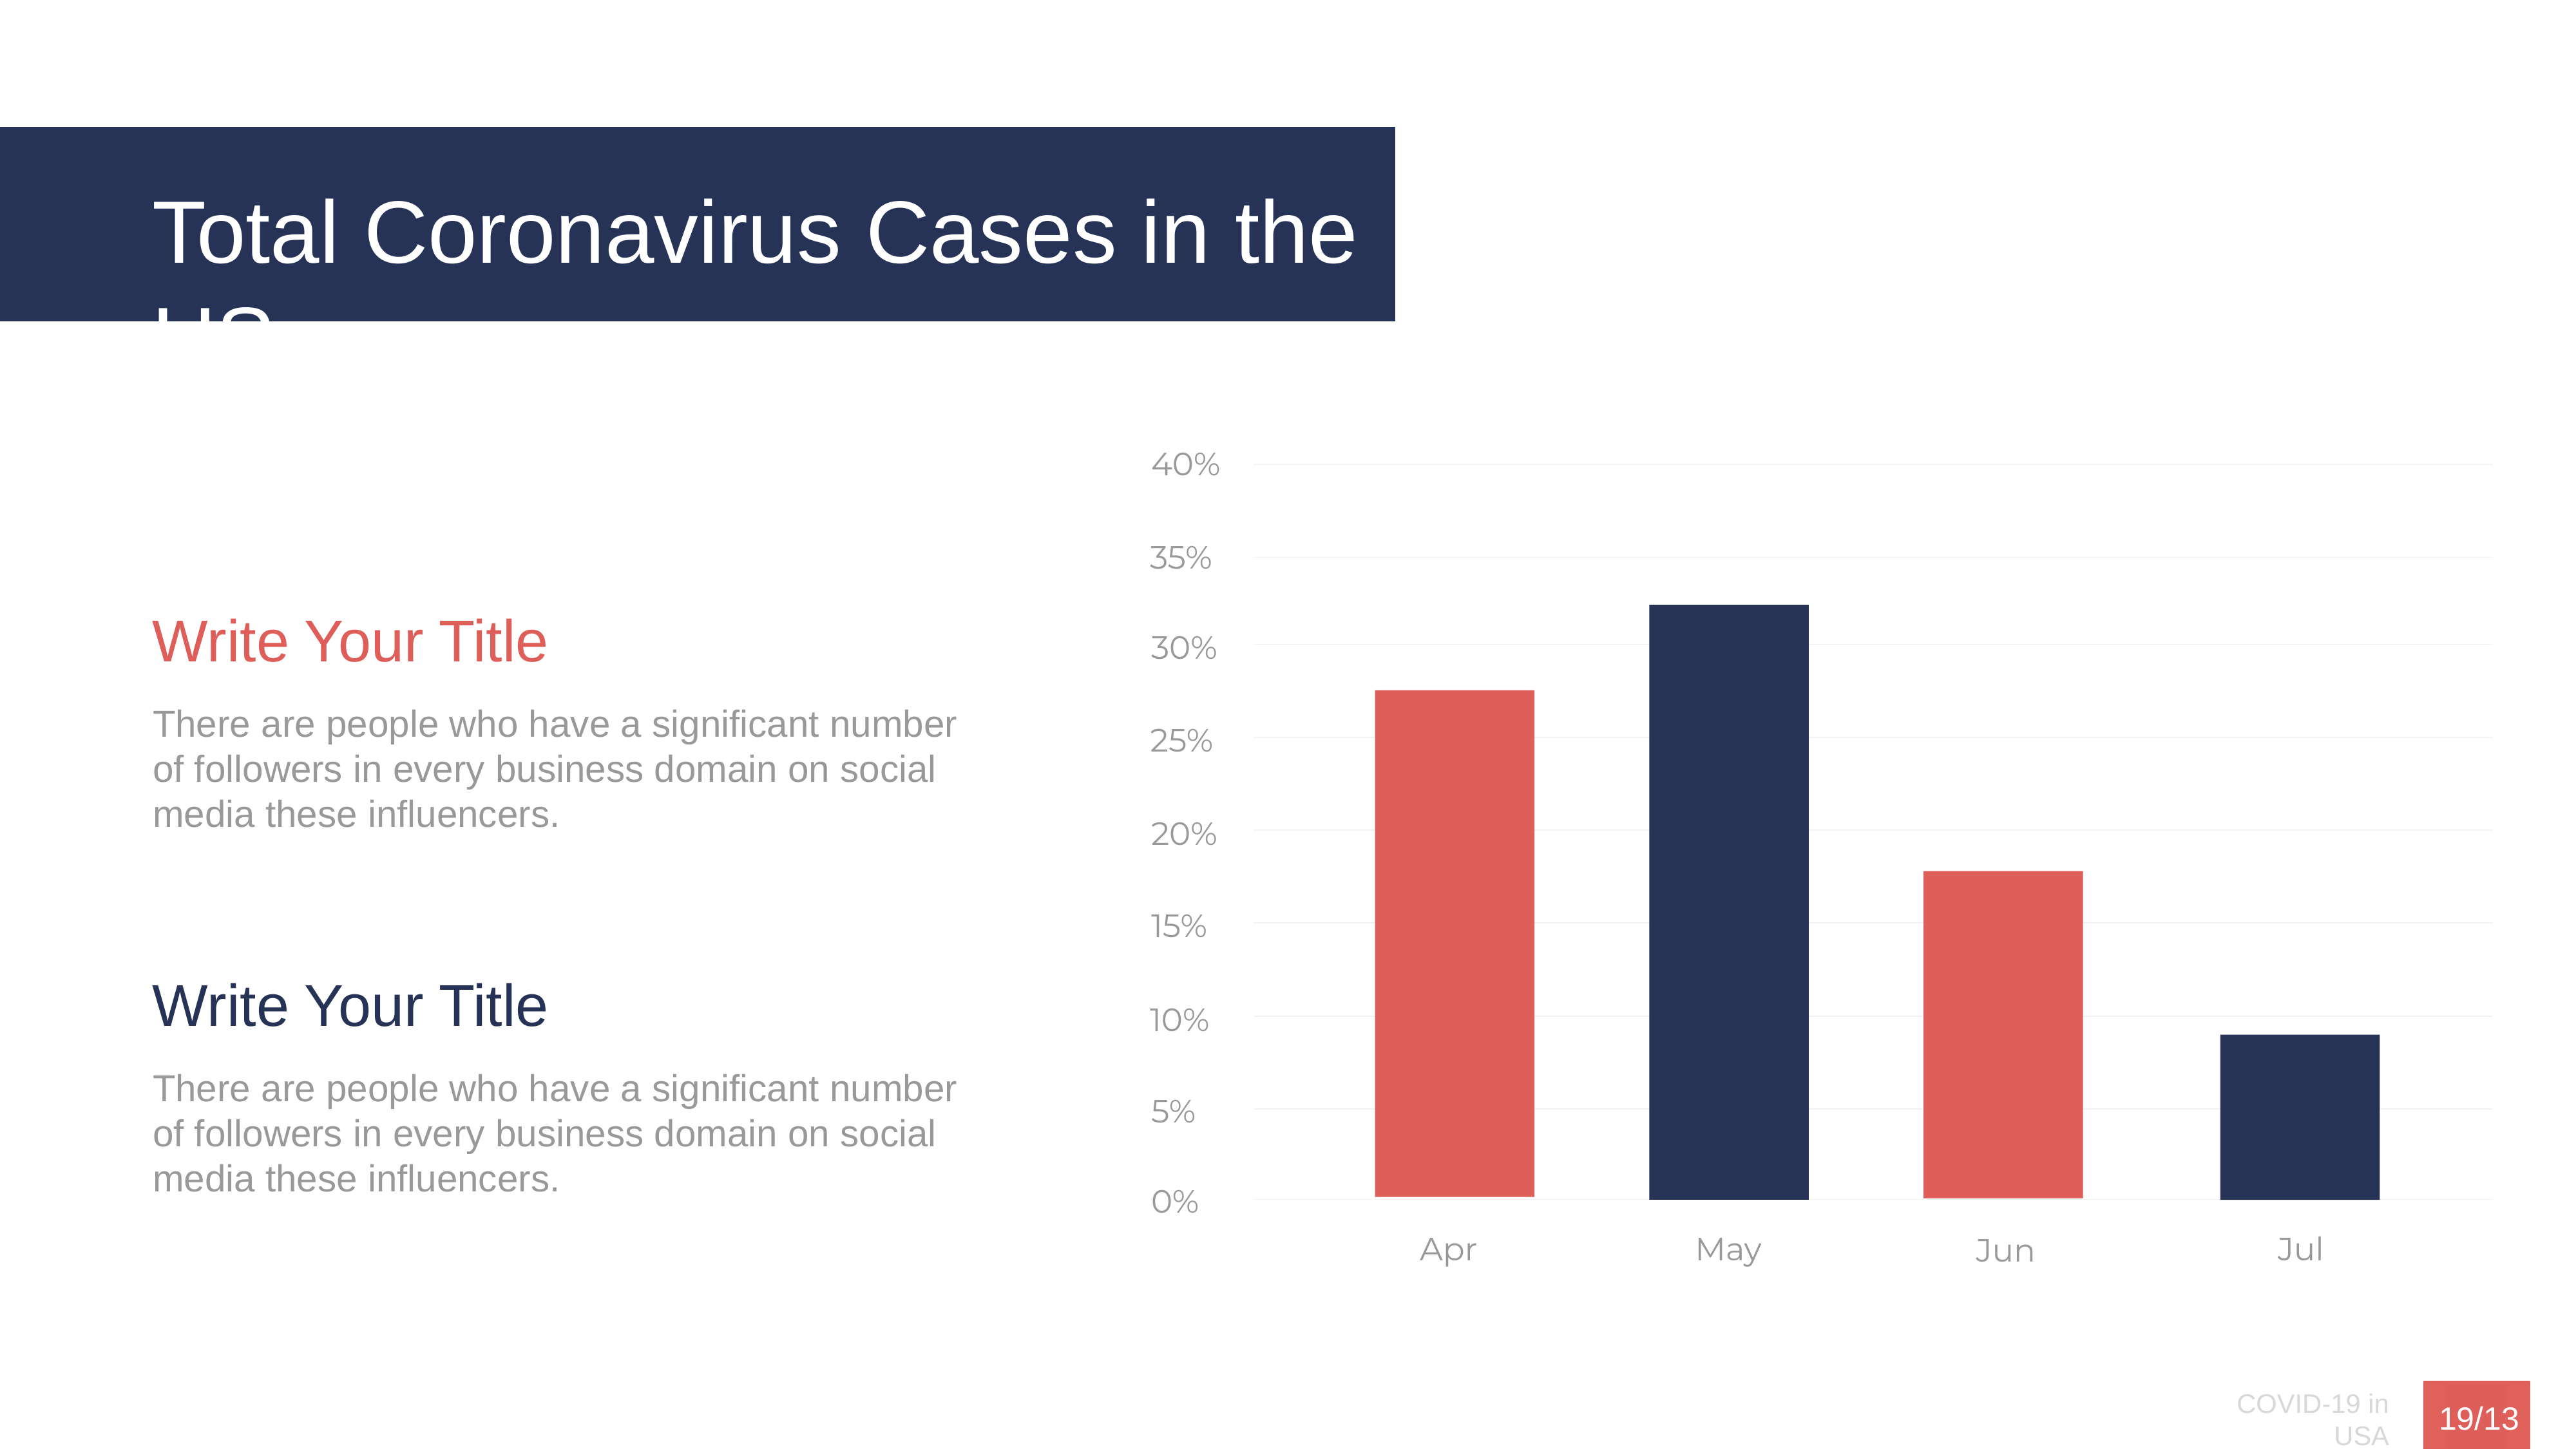

Total Coronavirus Cases in the US
40%
35%
30%
25%
20%
15%
10%
5%
0%
May
Jul
Apr
Jun
Write Your Title
There are people who have a significant number of followers in every business domain on social media these influencers.

Write Your Title
There are people who have a significant number of followers in every business domain on social media these influencers.